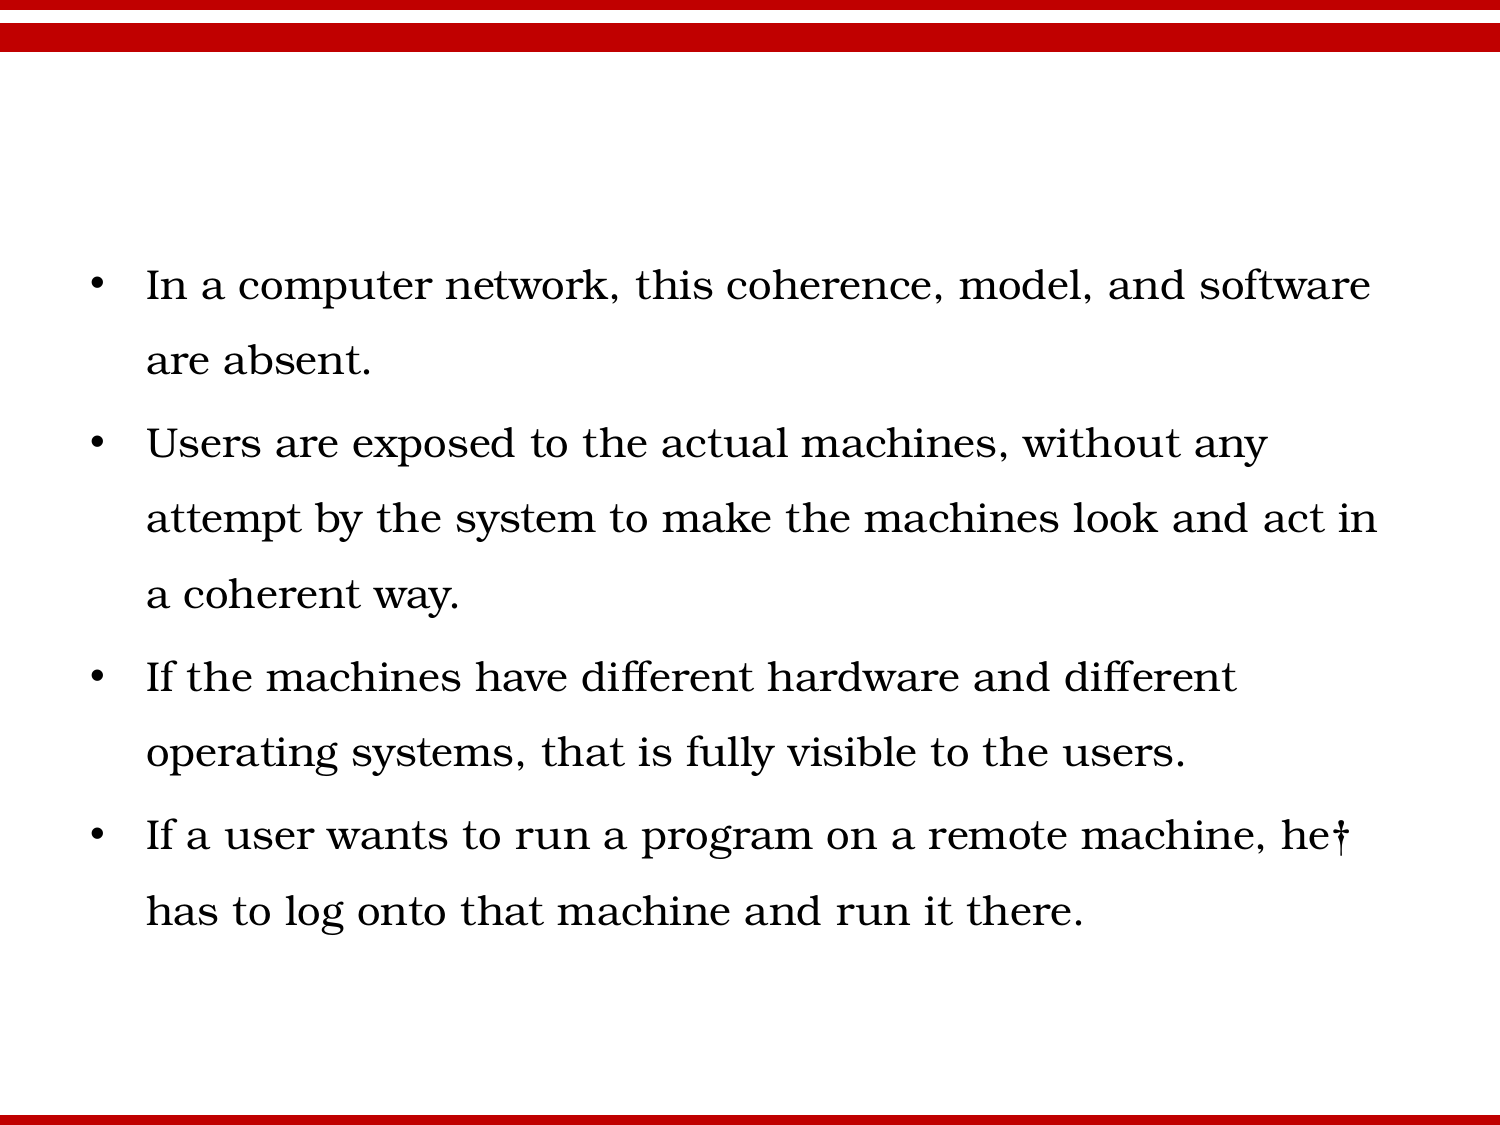

#
In a computer network, this coherence, model, and software are absent.
Users are exposed to the actual machines, without any attempt by the system to make the machines look and act in a coherent way.
If the machines have different hardware and different operating systems, that is fully visible to the users.
If a user wants to run a program on a remote machine, he† has to log onto that machine and run it there.